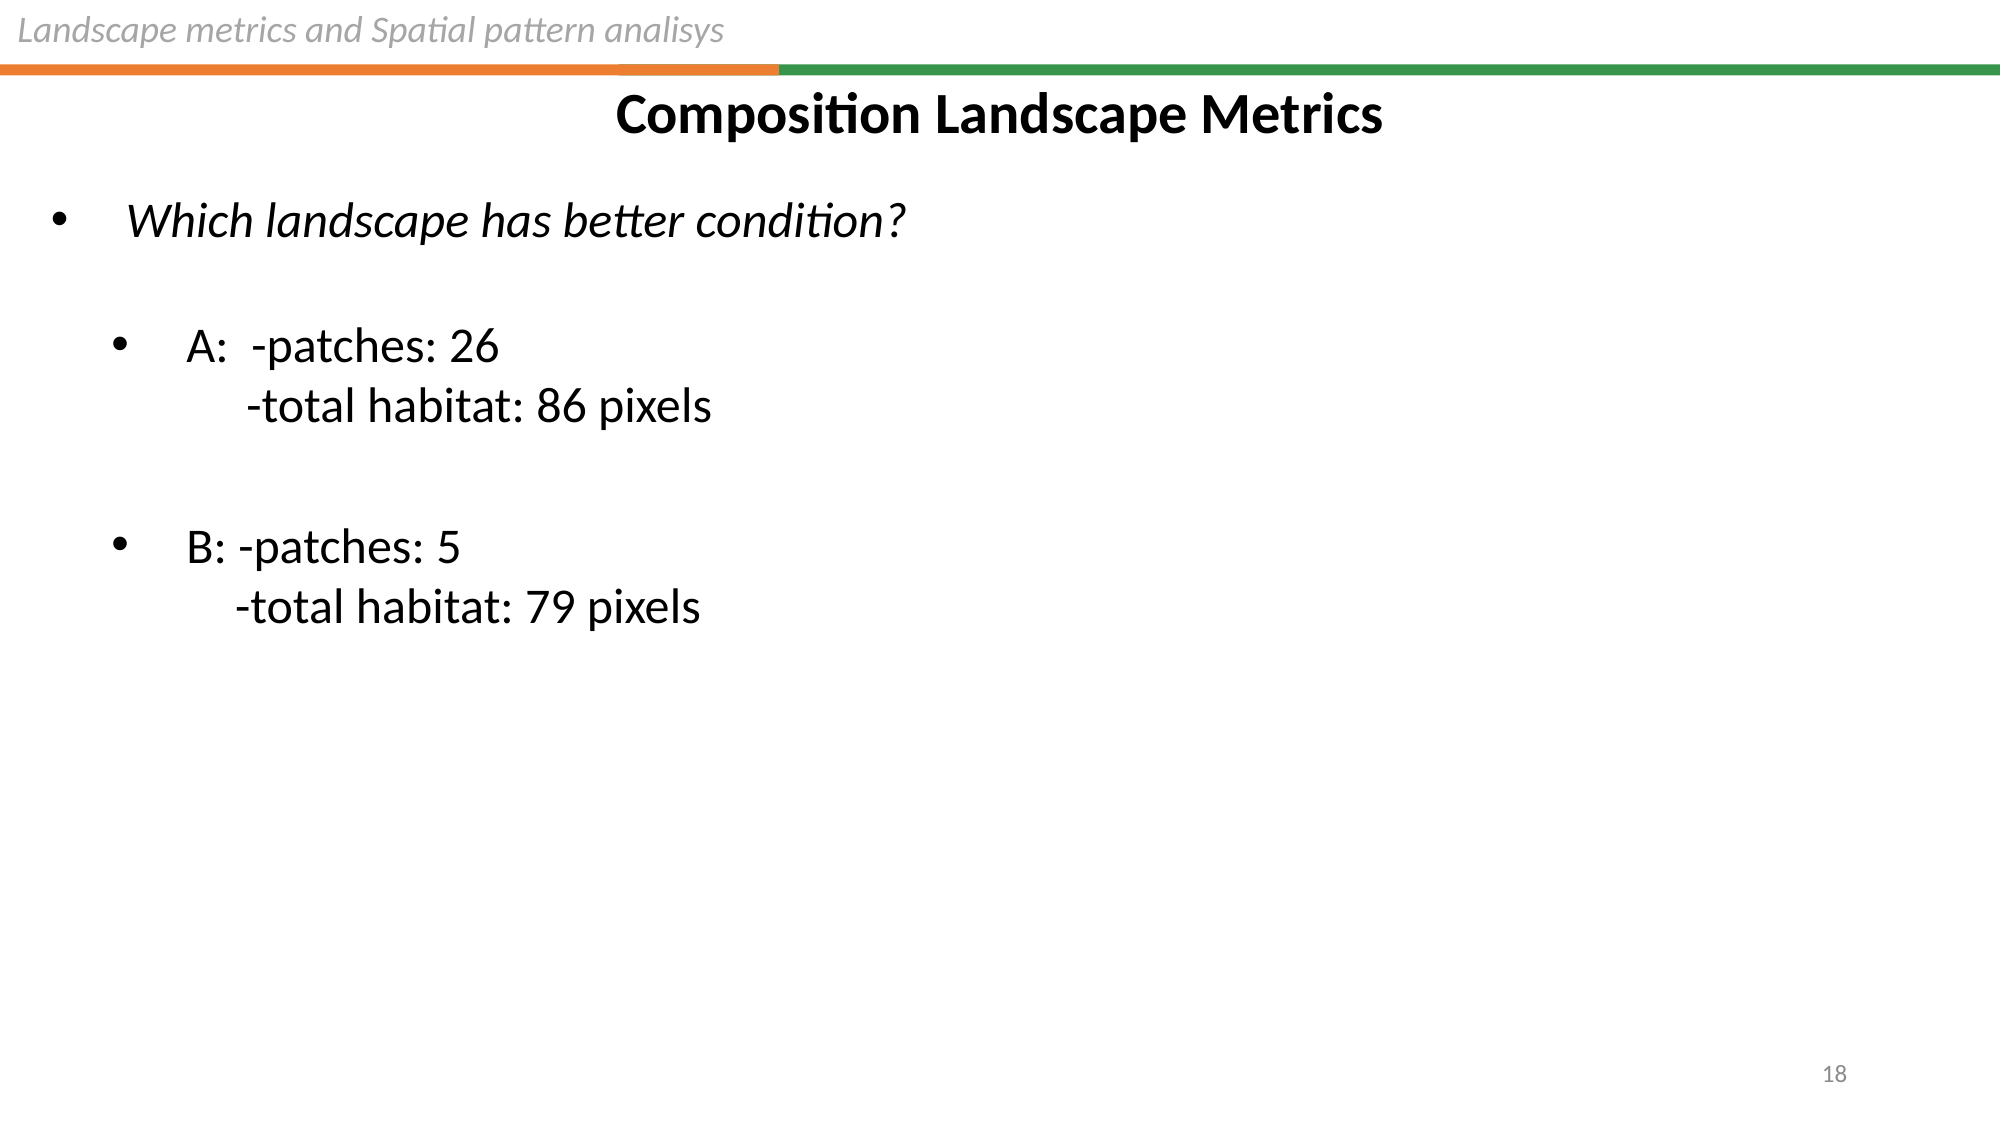

Landscape metrics and Spatial pattern analisys

Composition Landscape Metrics
Which landscape has better condition?
A:  -patches: 26
            -total habitat: 86 pixels
B: -patches: 5
           -total habitat: 79 pixels
18